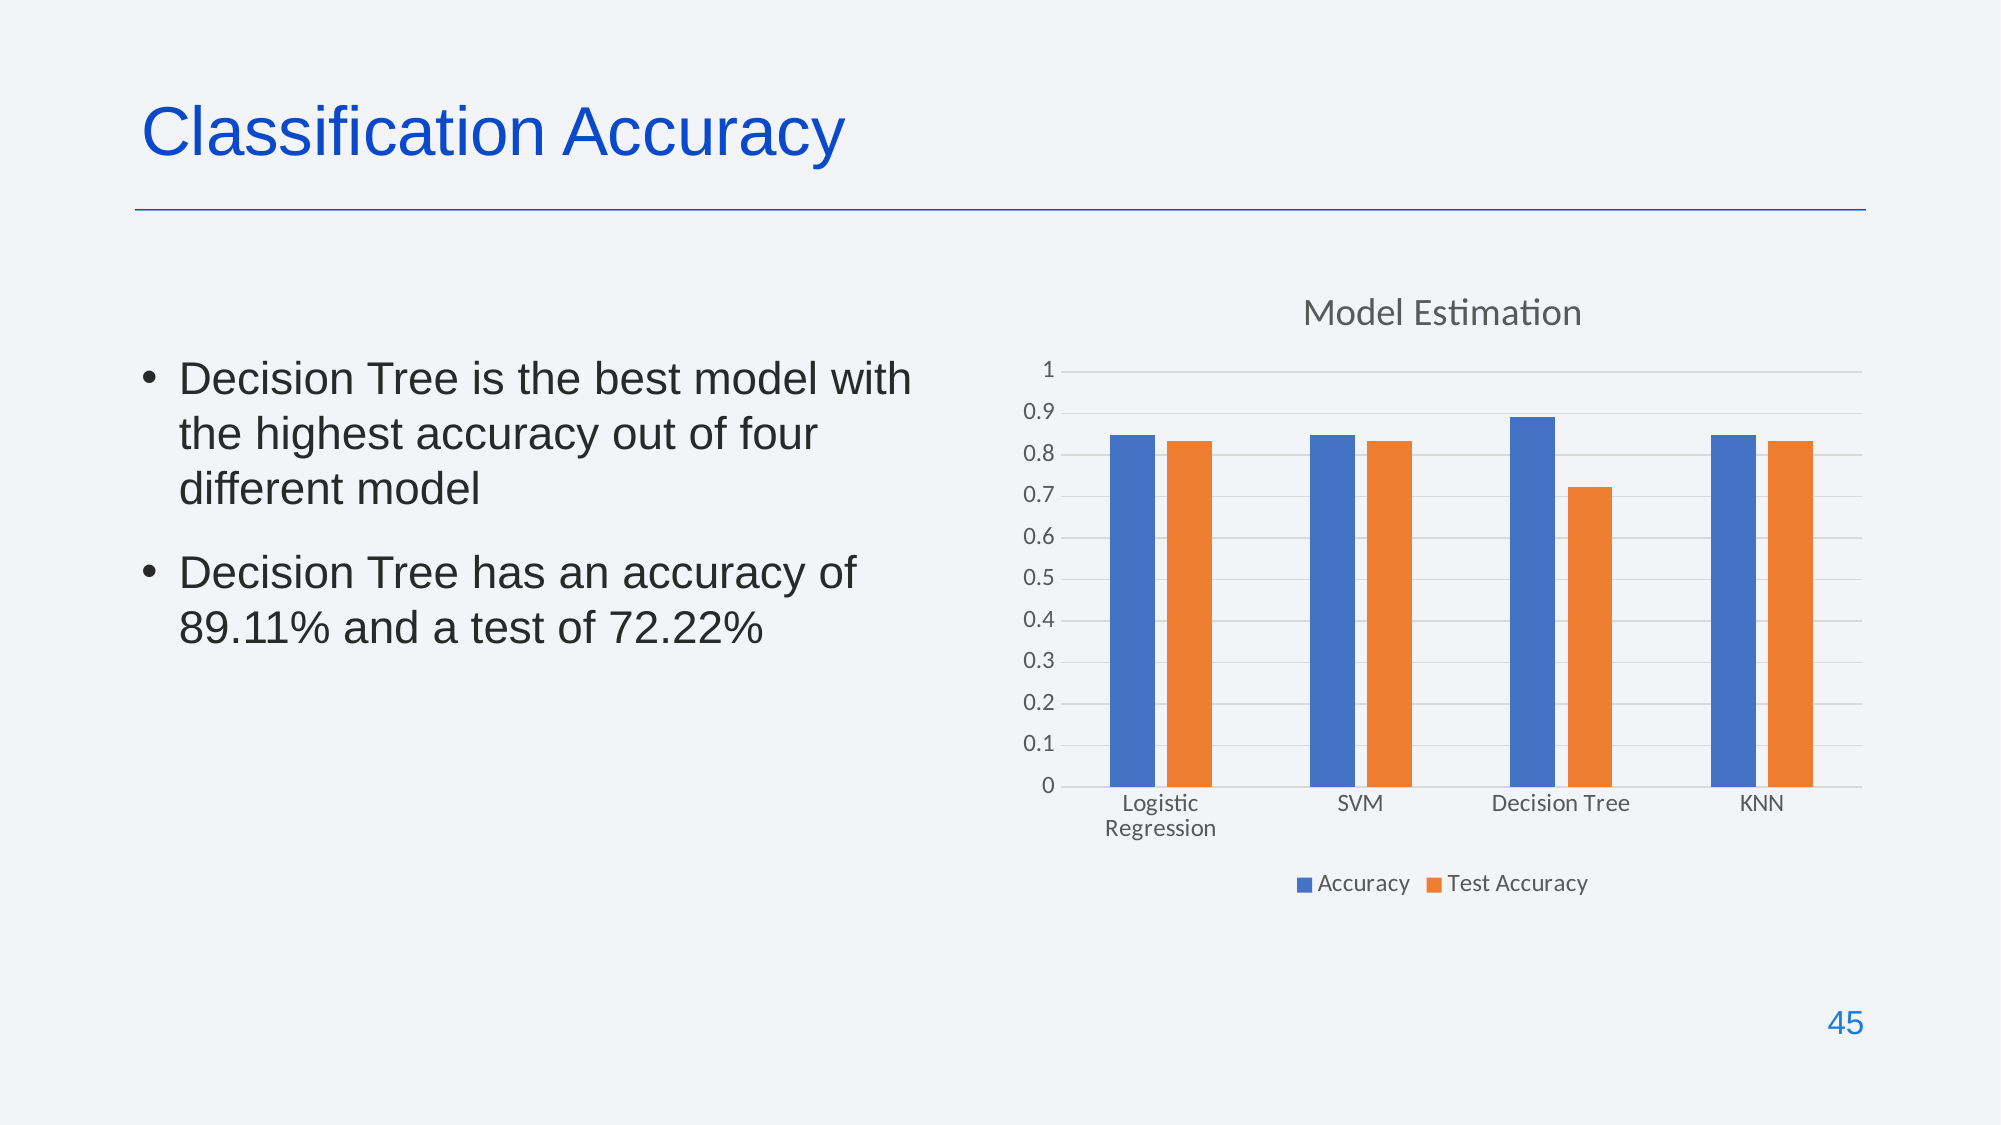

Classification Accuracy

### Chart: Model Estimation

| Category | Accuracy | Test Accuracy |
|---|---|---|
| Logistic Regression | 0.84643 | 0.83333 |
| SVM | 0.84821 | 0.83333 |
| Decision Tree | 0.89107 | 0.72222 |
| KNN | 0.84821 | 0.83333 |
Decision Tree is the best model with the highest accuracy out of four different model
Decision Tree has an accuracy of 89.11% and a test of 72.22%
45